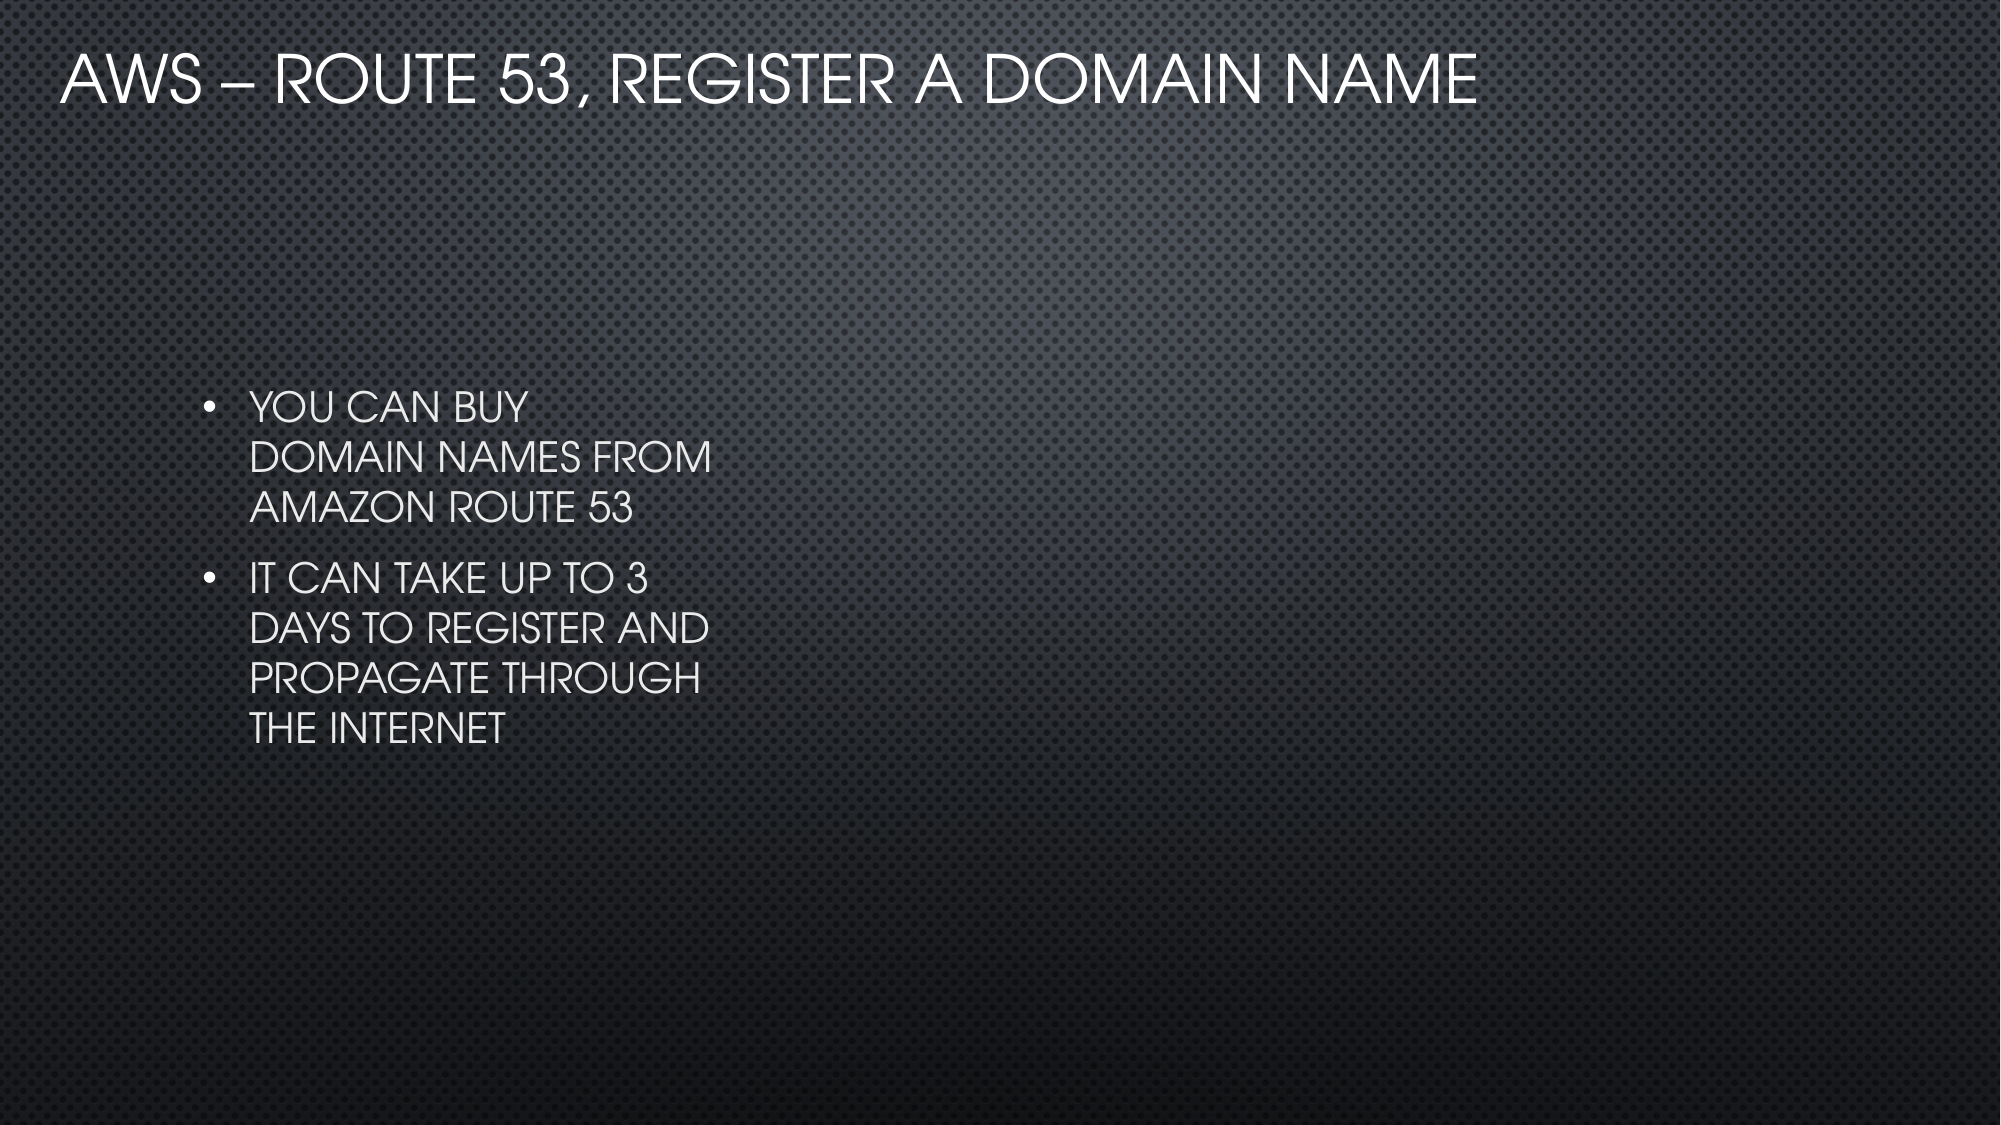

# AWS – route 53, register a domain name

You can buy domain names from Amazon Route 53
It can take up to 3 days to register and propagate through the internet